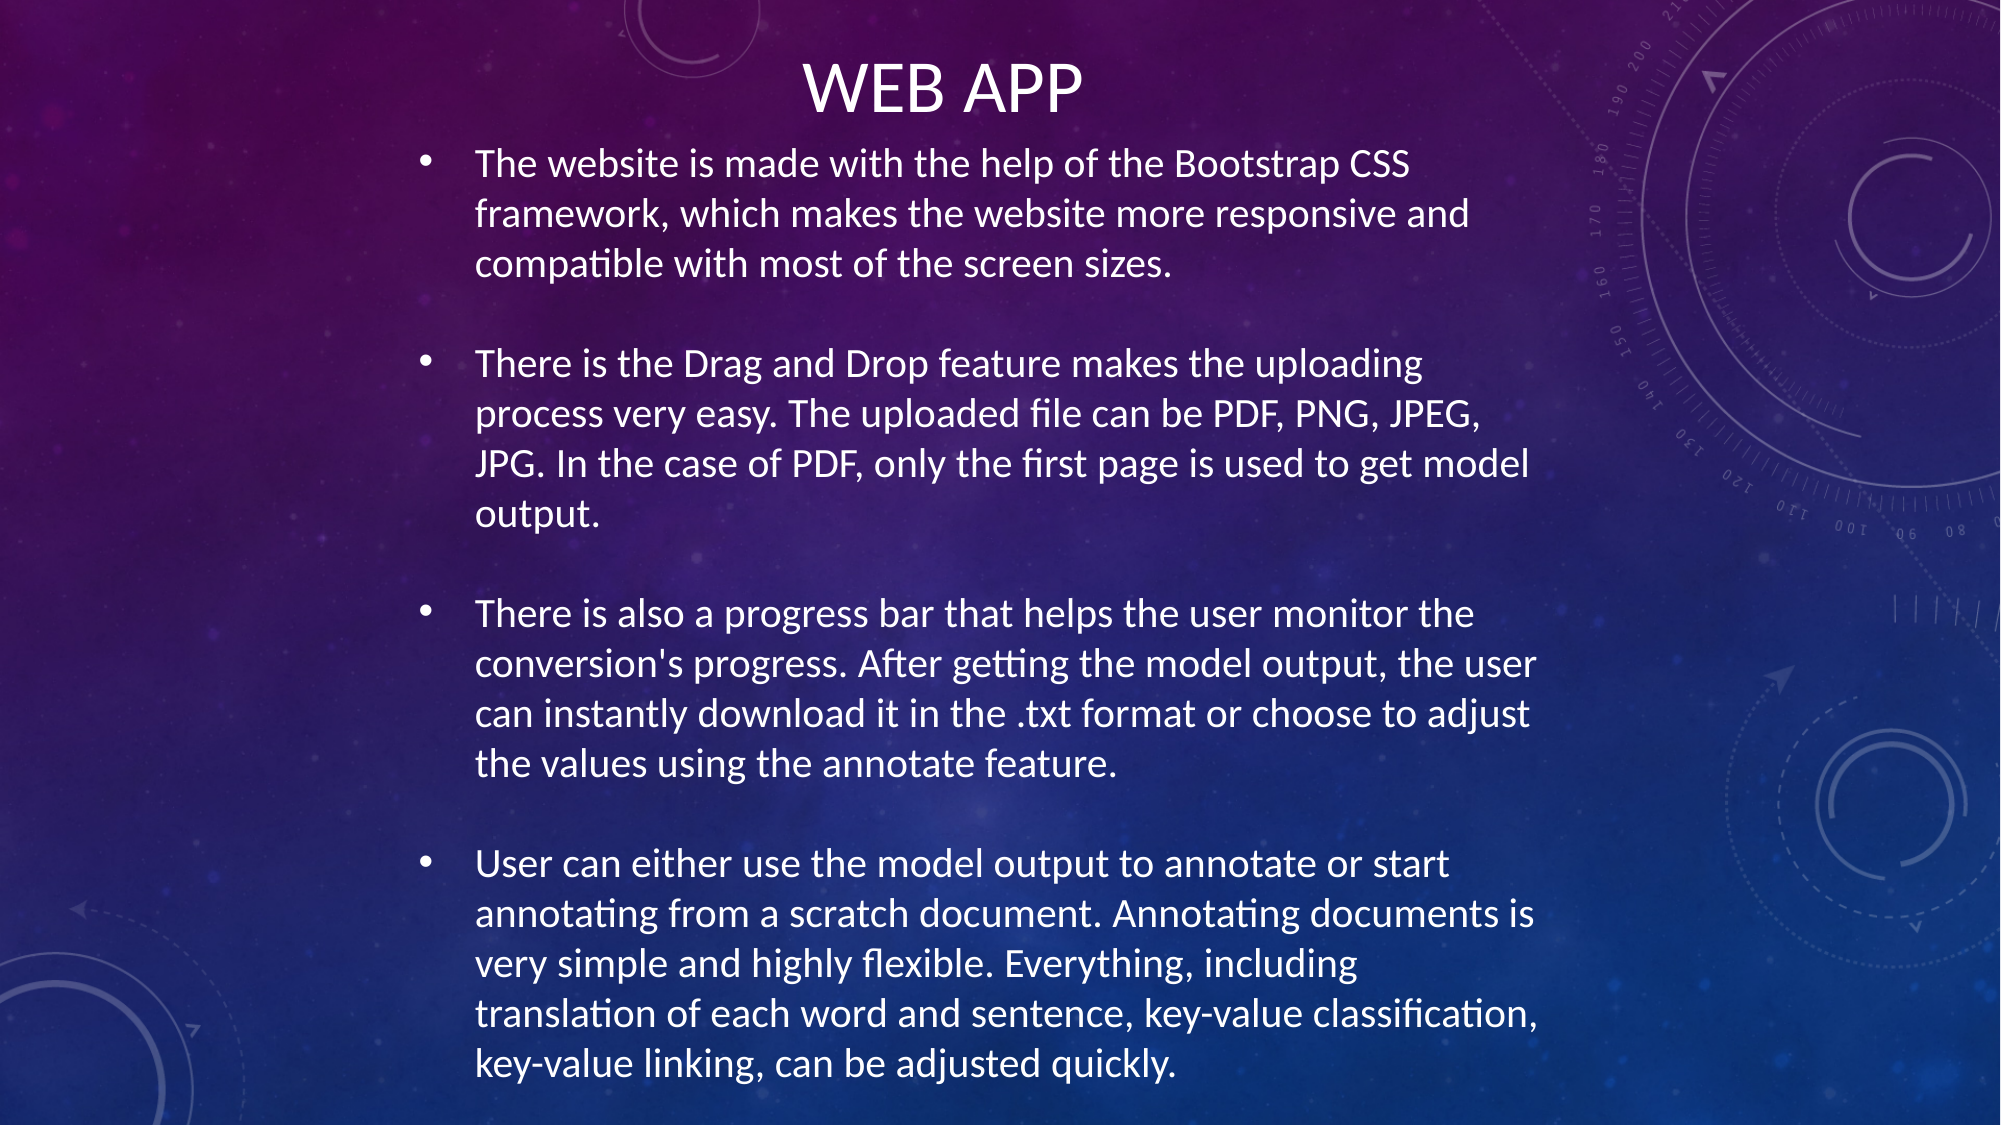

# WEB APP
The website is made with the help of the Bootstrap CSS framework, which makes the website more responsive and compatible with most of the screen sizes.

There is the Drag and Drop feature makes the uploading process very easy. The uploaded file can be PDF, PNG, JPEG, JPG. In the case of PDF, only the first page is used to get model output.

There is also a progress bar that helps the user monitor the conversion's progress. After getting the model output, the user can instantly download it in the .txt format or choose to adjust the values using the annotate feature.

User can either use the model output to annotate or start annotating from a scratch document. Annotating documents is very simple and highly flexible. Everything, including translation of each word and sentence, key-value classification, key-value linking, can be adjusted quickly.